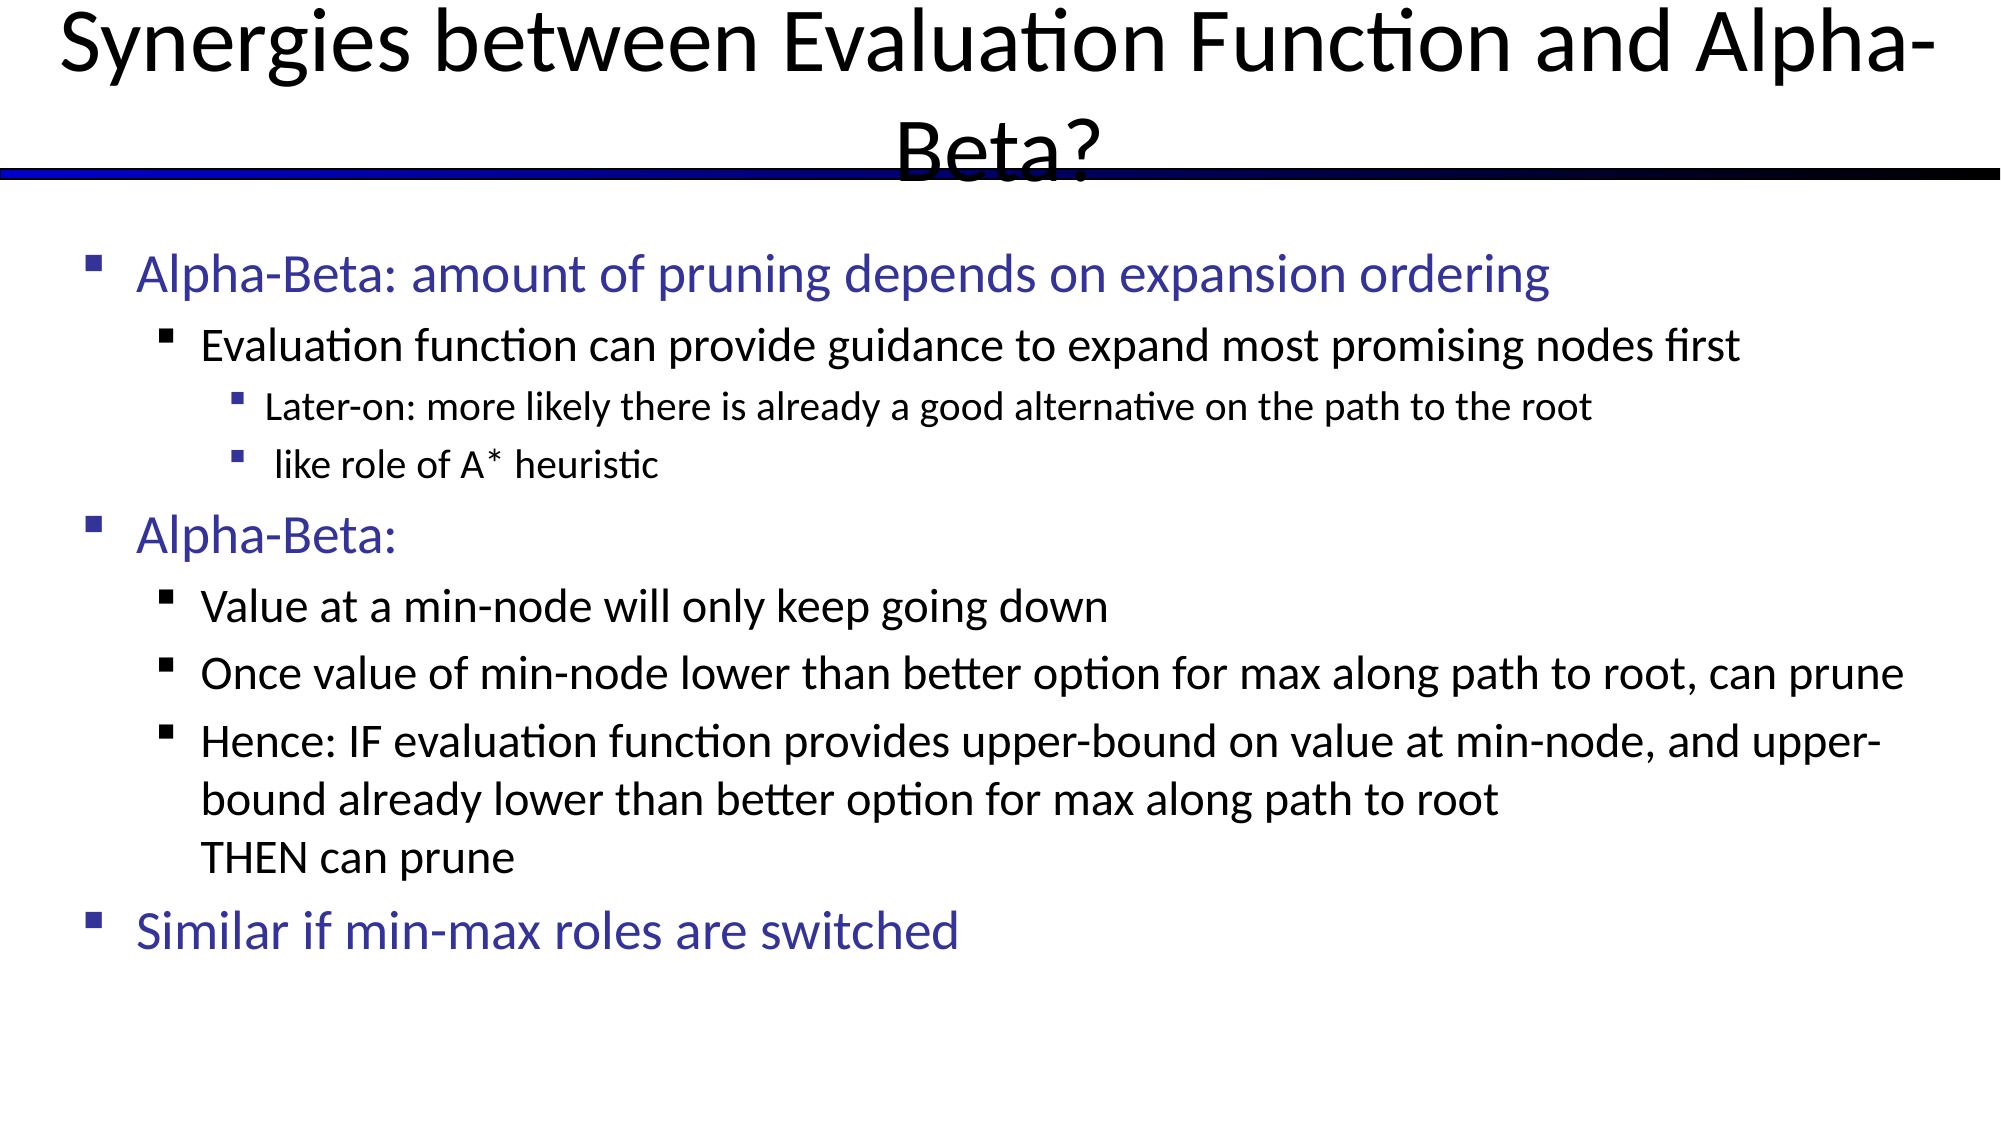

# Synergies between Evaluation Function and Alpha-Beta?
Alpha-Beta: amount of pruning depends on expansion ordering
Evaluation function can provide guidance to expand most promising nodes first
Later-on: more likely there is already a good alternative on the path to the root
 like role of A* heuristic
Alpha-Beta:
Value at a min-node will only keep going down
Once value of min-node lower than better option for max along path to root, can prune
Hence: IF evaluation function provides upper-bound on value at min-node, and upper-bound already lower than better option for max along path to root
THEN can prune
Similar if min-max roles are switched